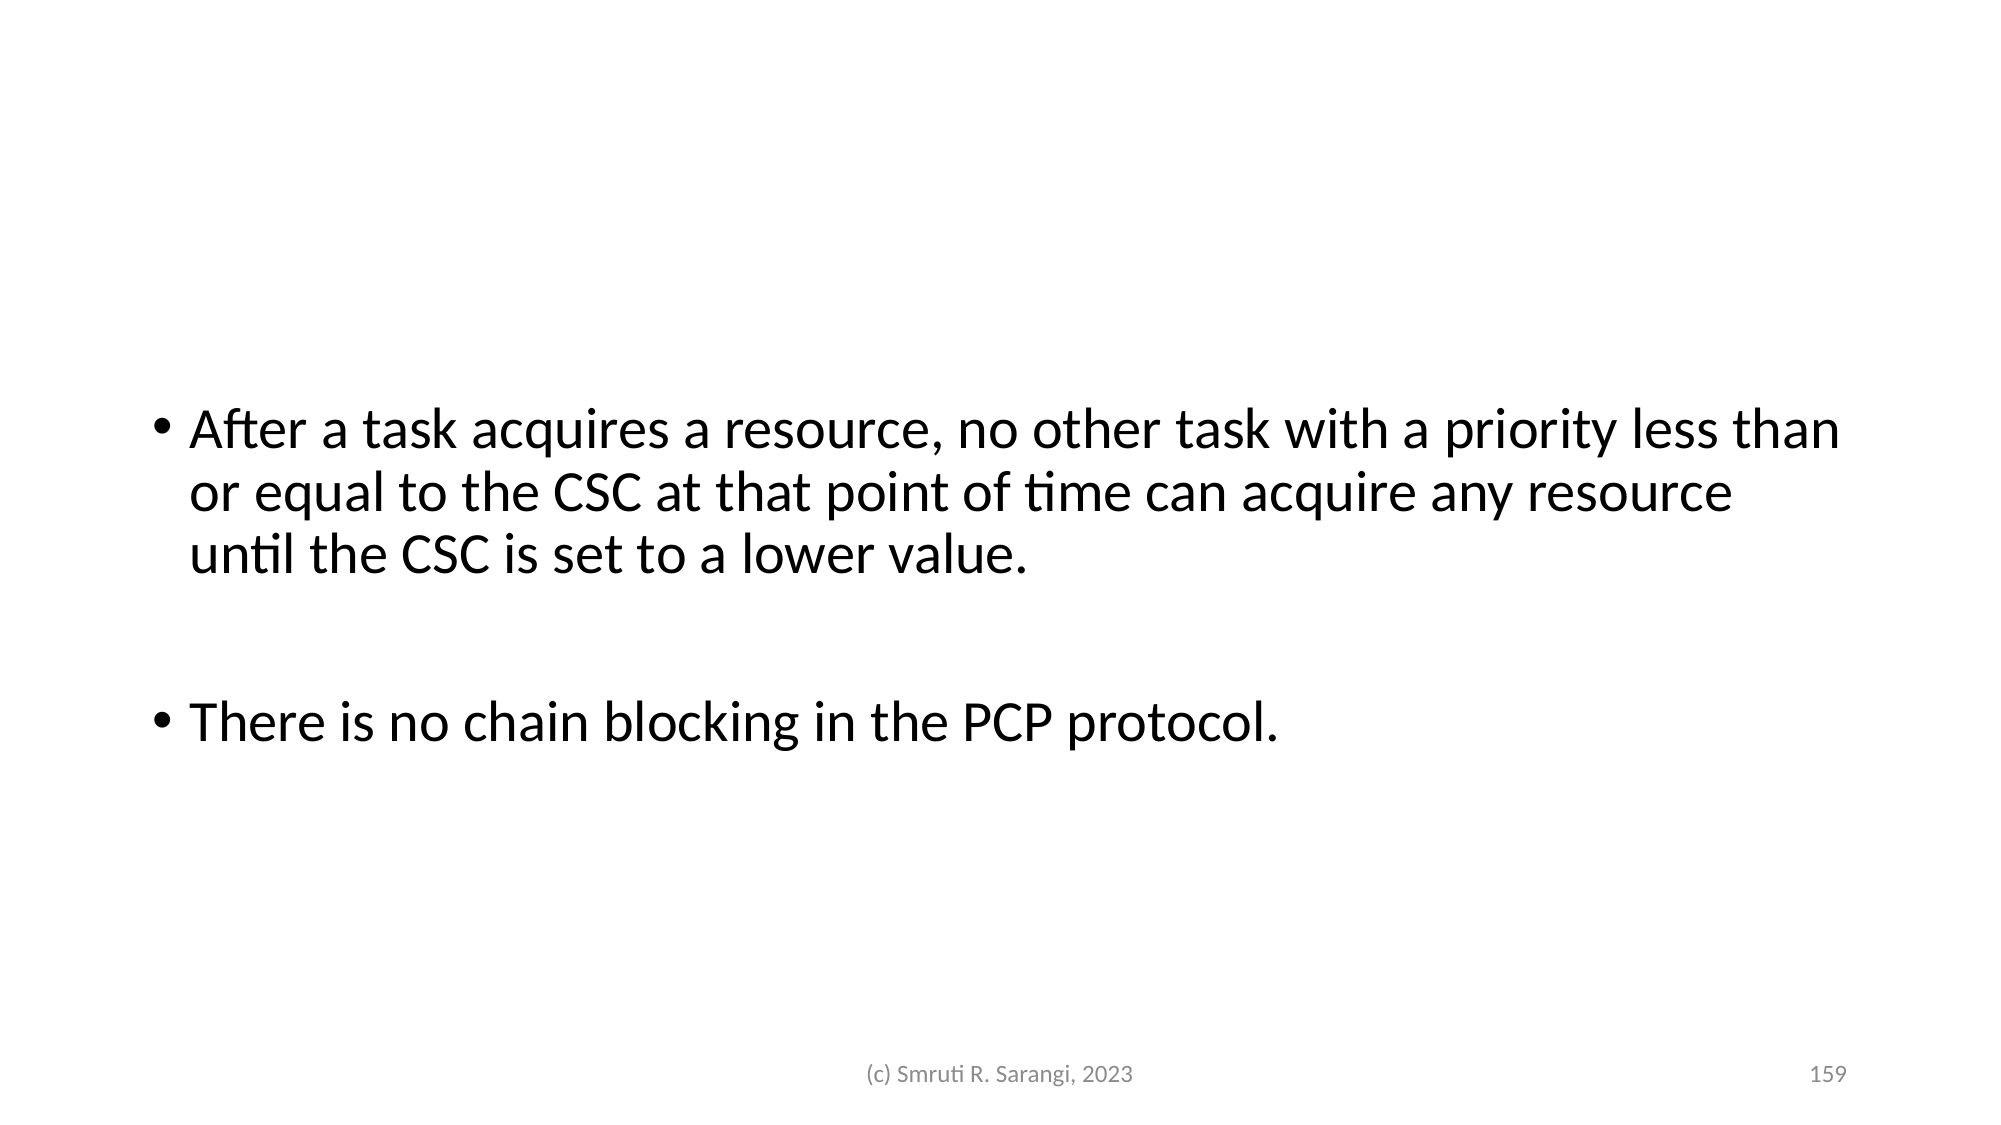

#

After a task acquires a resource, no other task with a priority less than or equal to the CSC at that point of time can acquire any resource until the CSC is set to a lower value.

There is no chain blocking in the PCP protocol.
(c) Smruti R. Sarangi, 2023
159